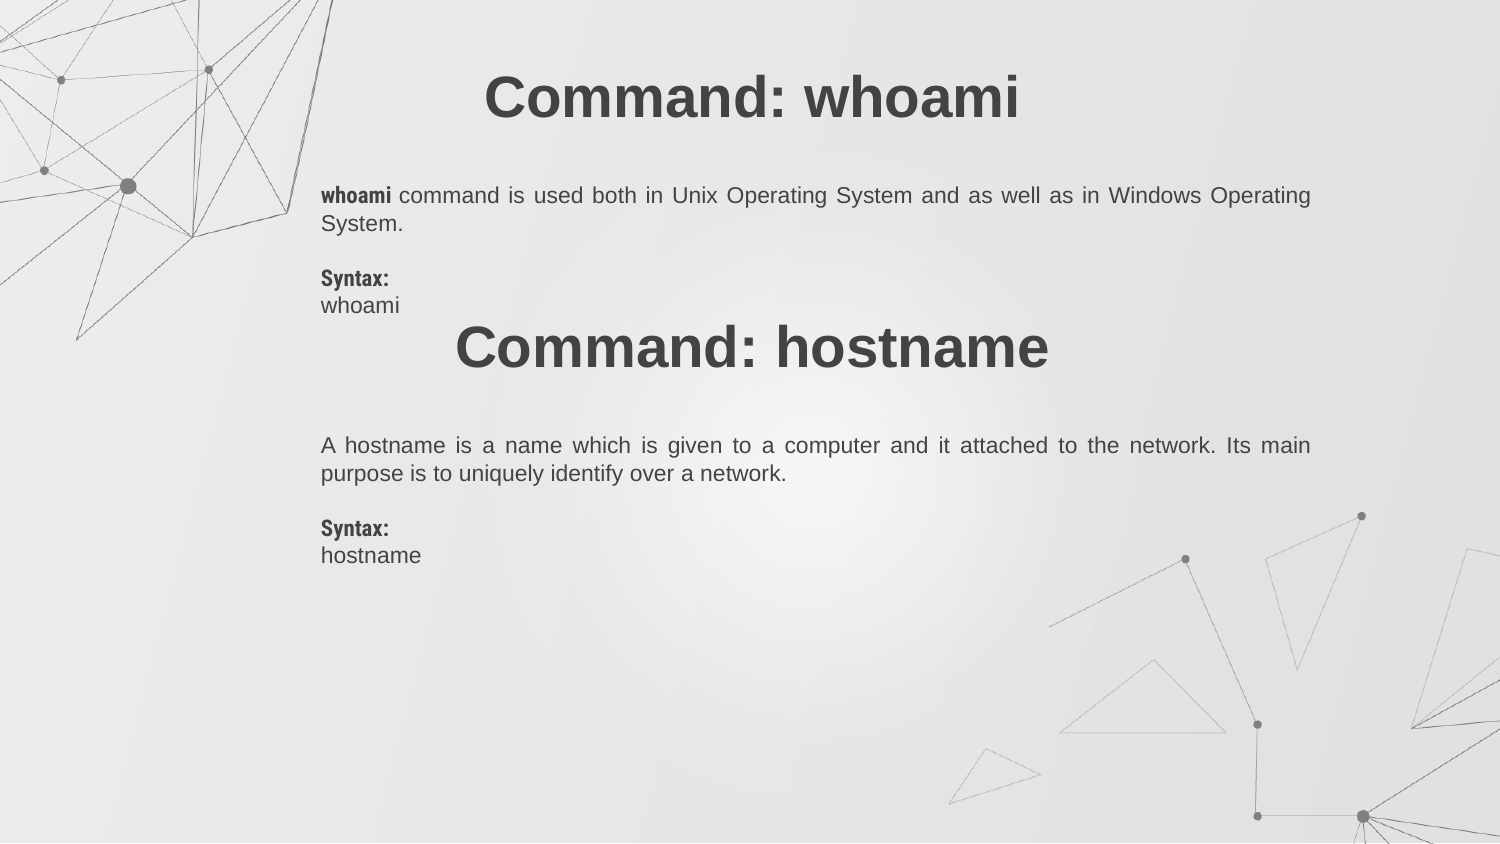

# Command: whoami
whoami command is used both in Unix Operating System and as well as in Windows Operating System.

Syntax:
whoami

Command: hostname
A hostname is a name which is given to a computer and it attached to the network. Its main purpose is to uniquely identify over a network.

Syntax:
hostname